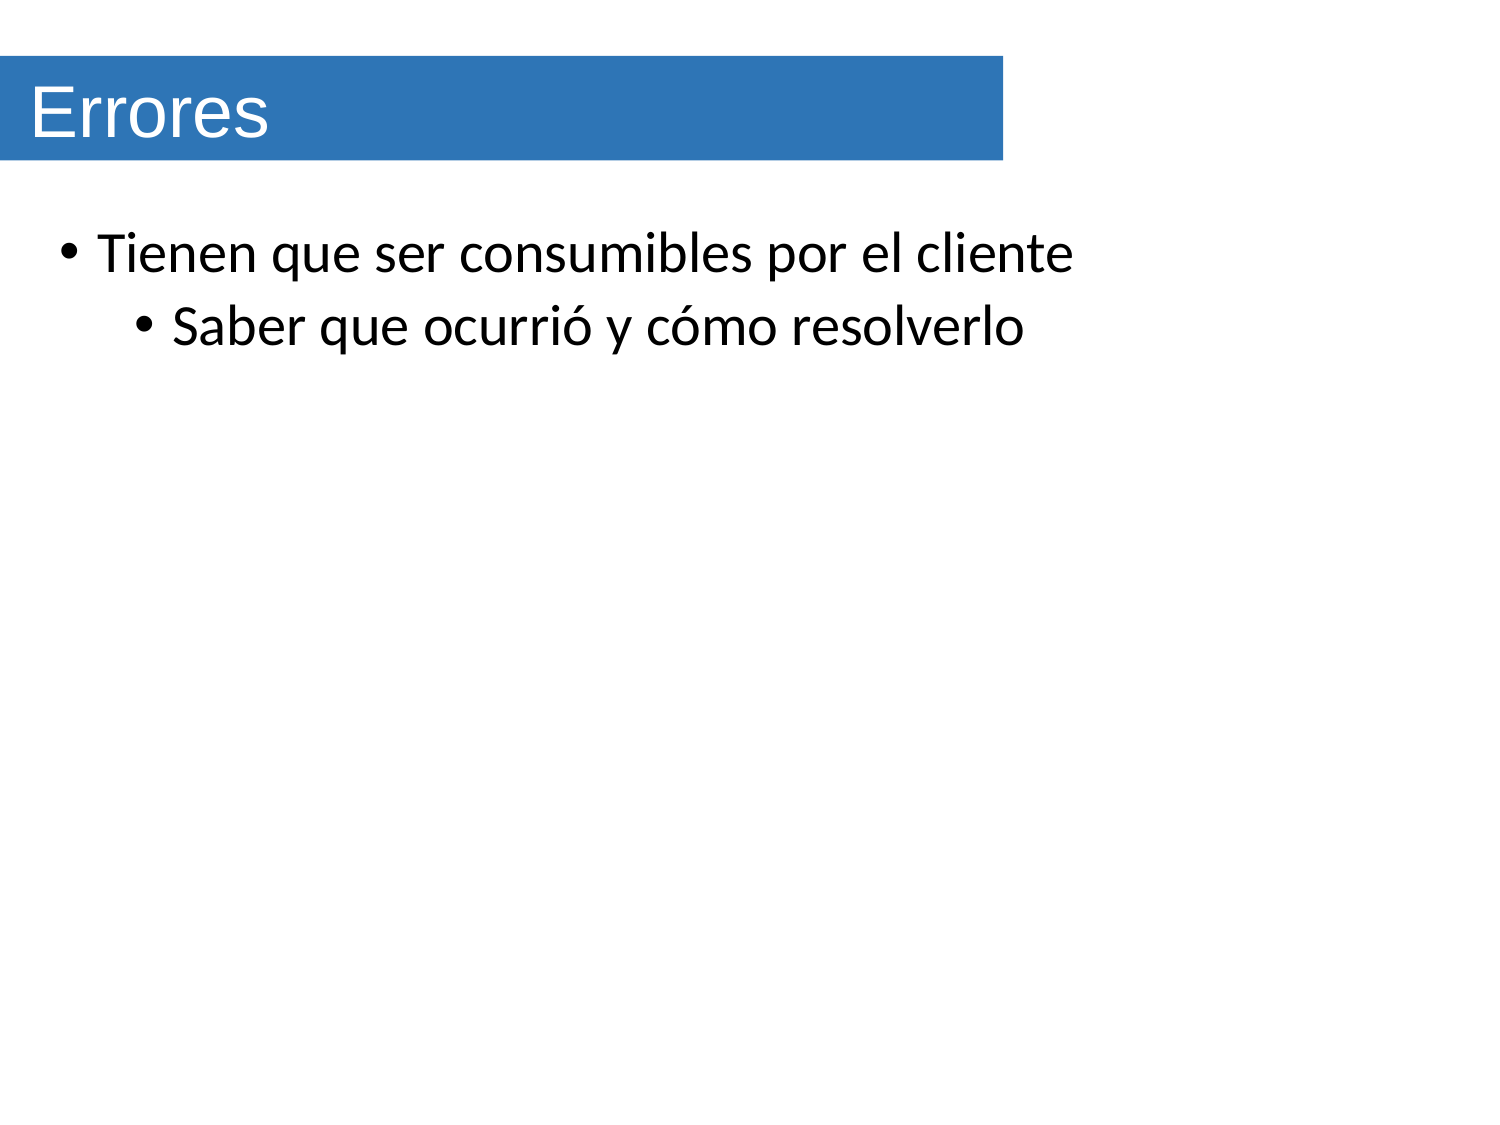

# Errores
Tienen que ser consumibles por el cliente
Saber que ocurrió y cómo resolverlo